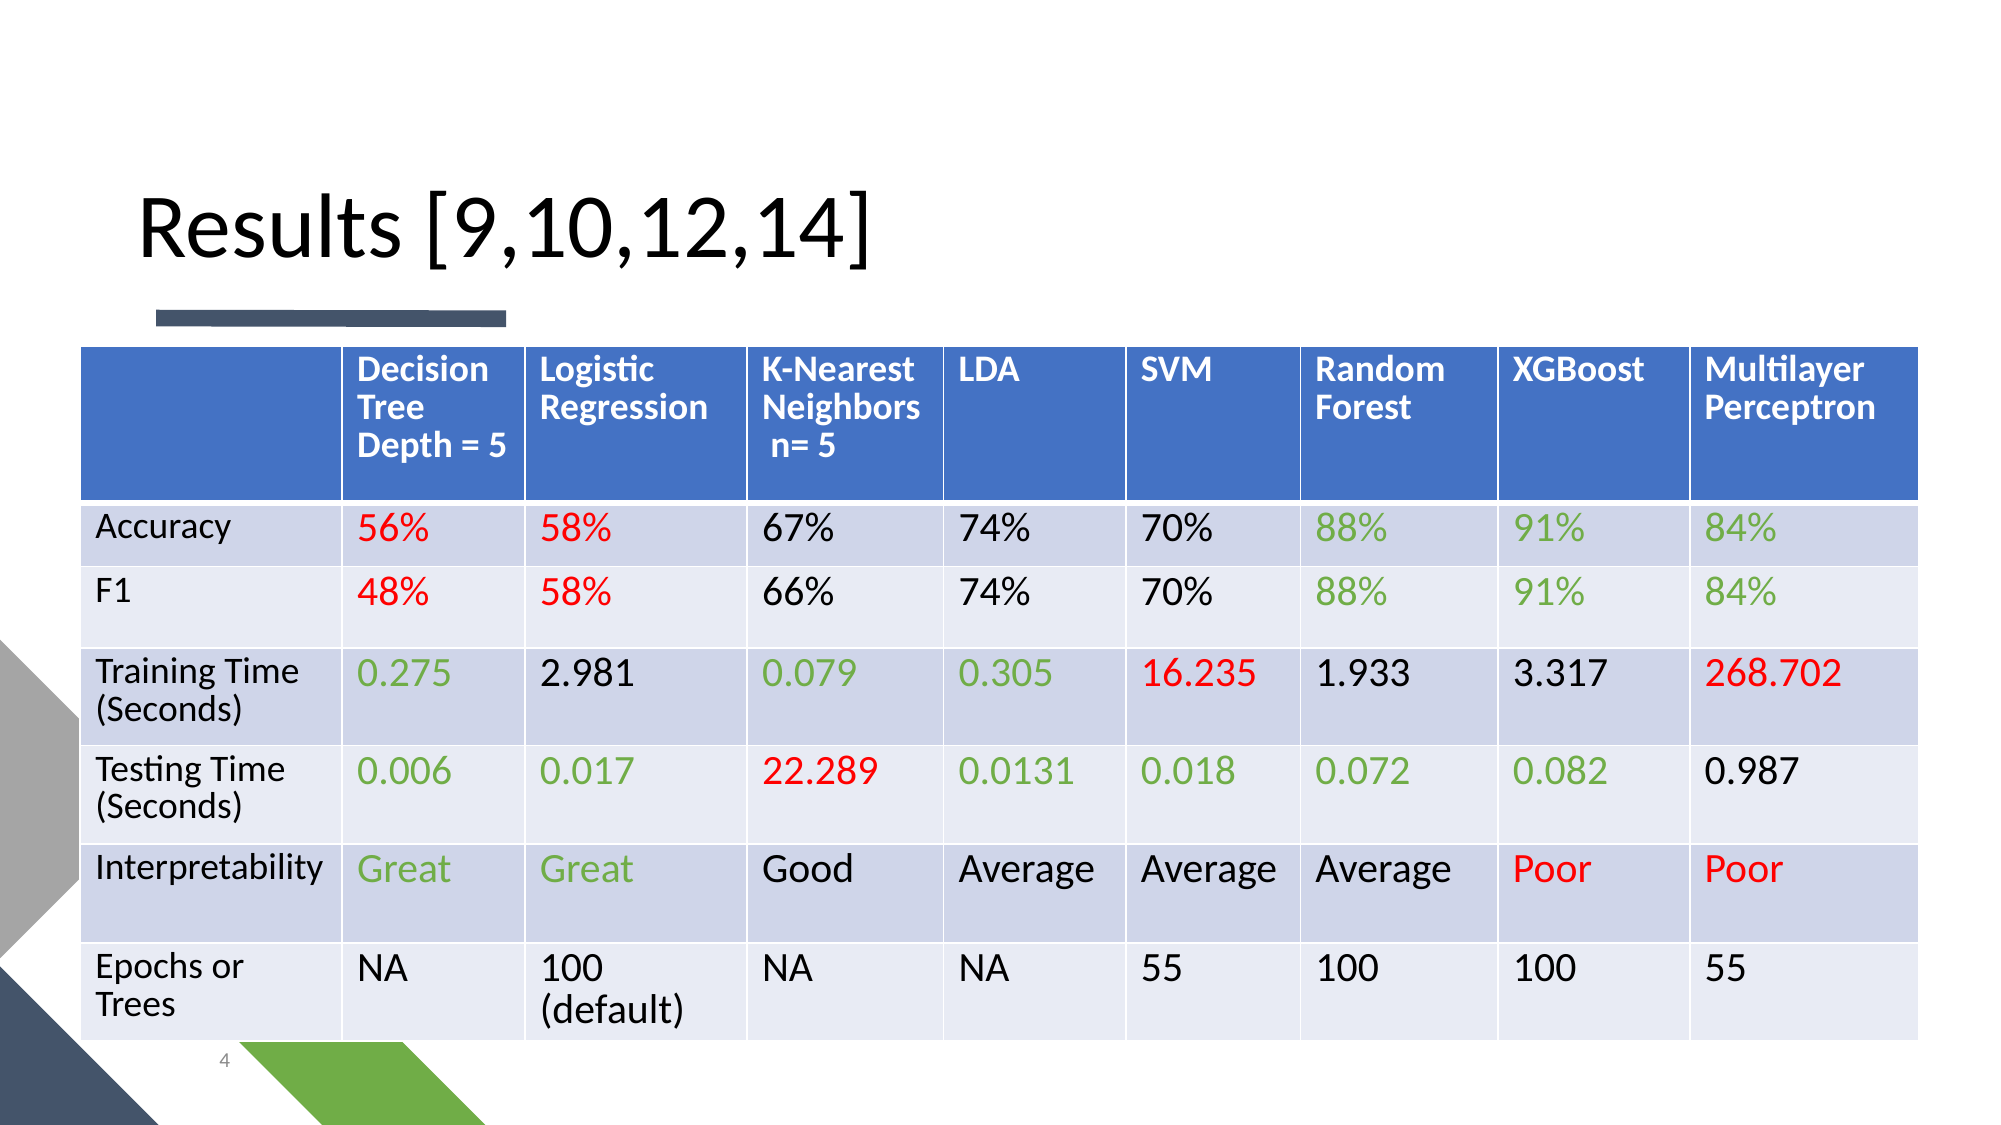

# Results [9,10,12,14]
|  | Decision Tree Depth = 5 | Logistic Regression | K-Nearest Neighbors n= 5 | LDA | SVM | Random Forest | XGBoost | Multilayer Perceptron |
| --- | --- | --- | --- | --- | --- | --- | --- | --- |
| Accuracy | 56% | 58% | 67% | 74% | 70% | 88% | 91% | 84% |
| F1 | 48% | 58% | 66% | 74% | 70% | 88% | 91% | 84% |
| Training Time (Seconds) | 0.275 | 2.981 | 0.079 | 0.305 | 16.235 | 1.933 | 3.317 | 268.702 |
| Testing Time (Seconds) | 0.006 | 0.017 | 22.289 | 0.0131 | 0.018 | 0.072 | 0.082 | 0.987 |
| Interpretability | Great | Great | Good | Average | Average | Average | Poor | Poor |
| Epochs or Trees | NA | 100 (default) | NA | NA | 55 | 100 | 100 | 55 |
4